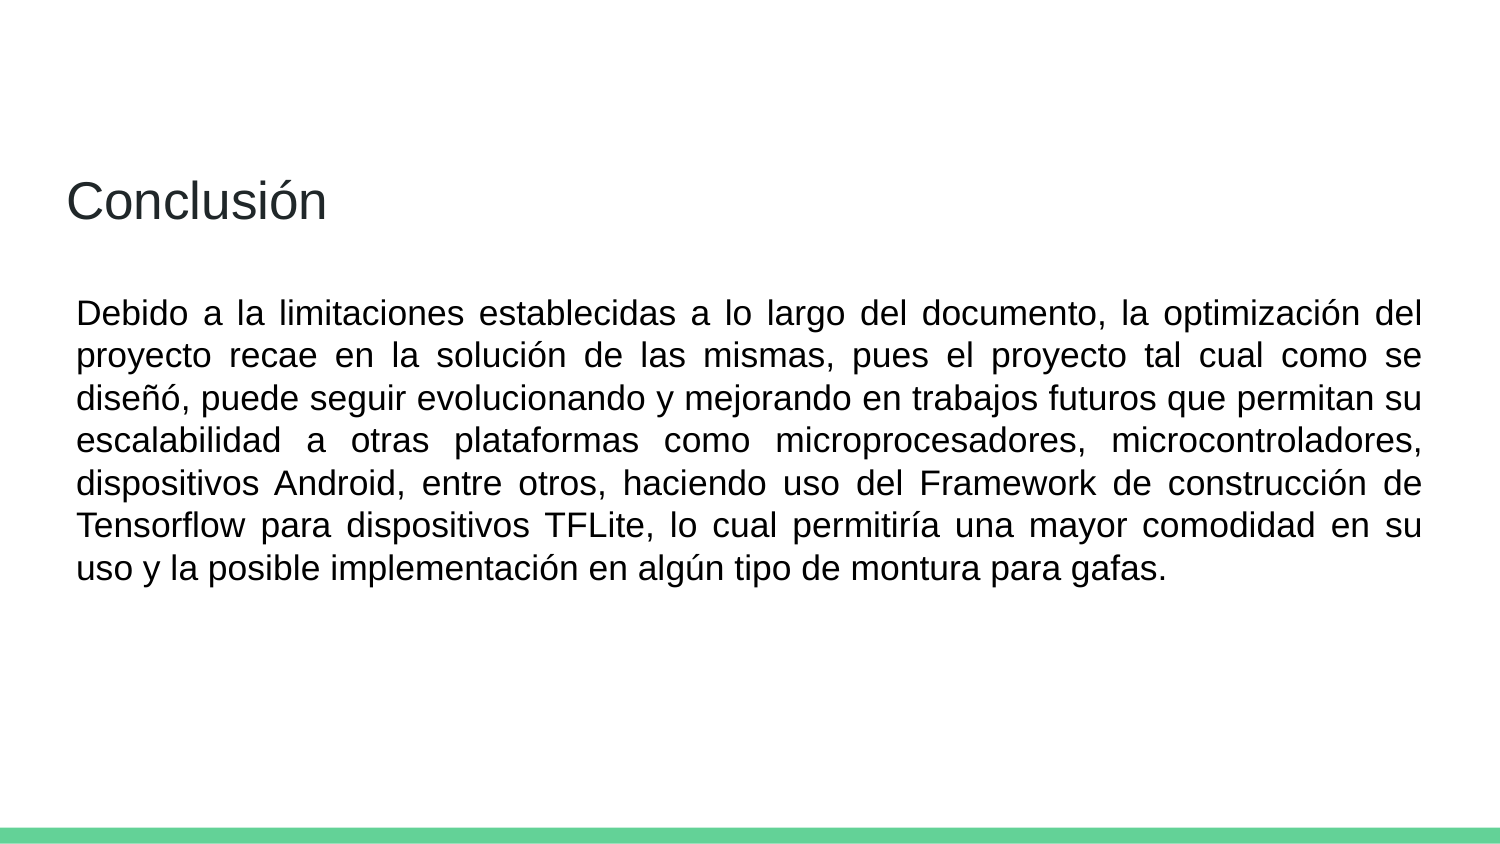

# Conclusión
Debido a la limitaciones establecidas a lo largo del documento, la optimización del proyecto recae en la solución de las mismas, pues el proyecto tal cual como se diseñó, puede seguir evolucionando y mejorando en trabajos futuros que permitan su escalabilidad a otras plataformas como microprocesadores, microcontroladores, dispositivos Android, entre otros, haciendo uso del Framework de construcción de Tensorflow para dispositivos TFLite, lo cual permitiría una mayor comodidad en su uso y la posible implementación en algún tipo de montura para gafas.